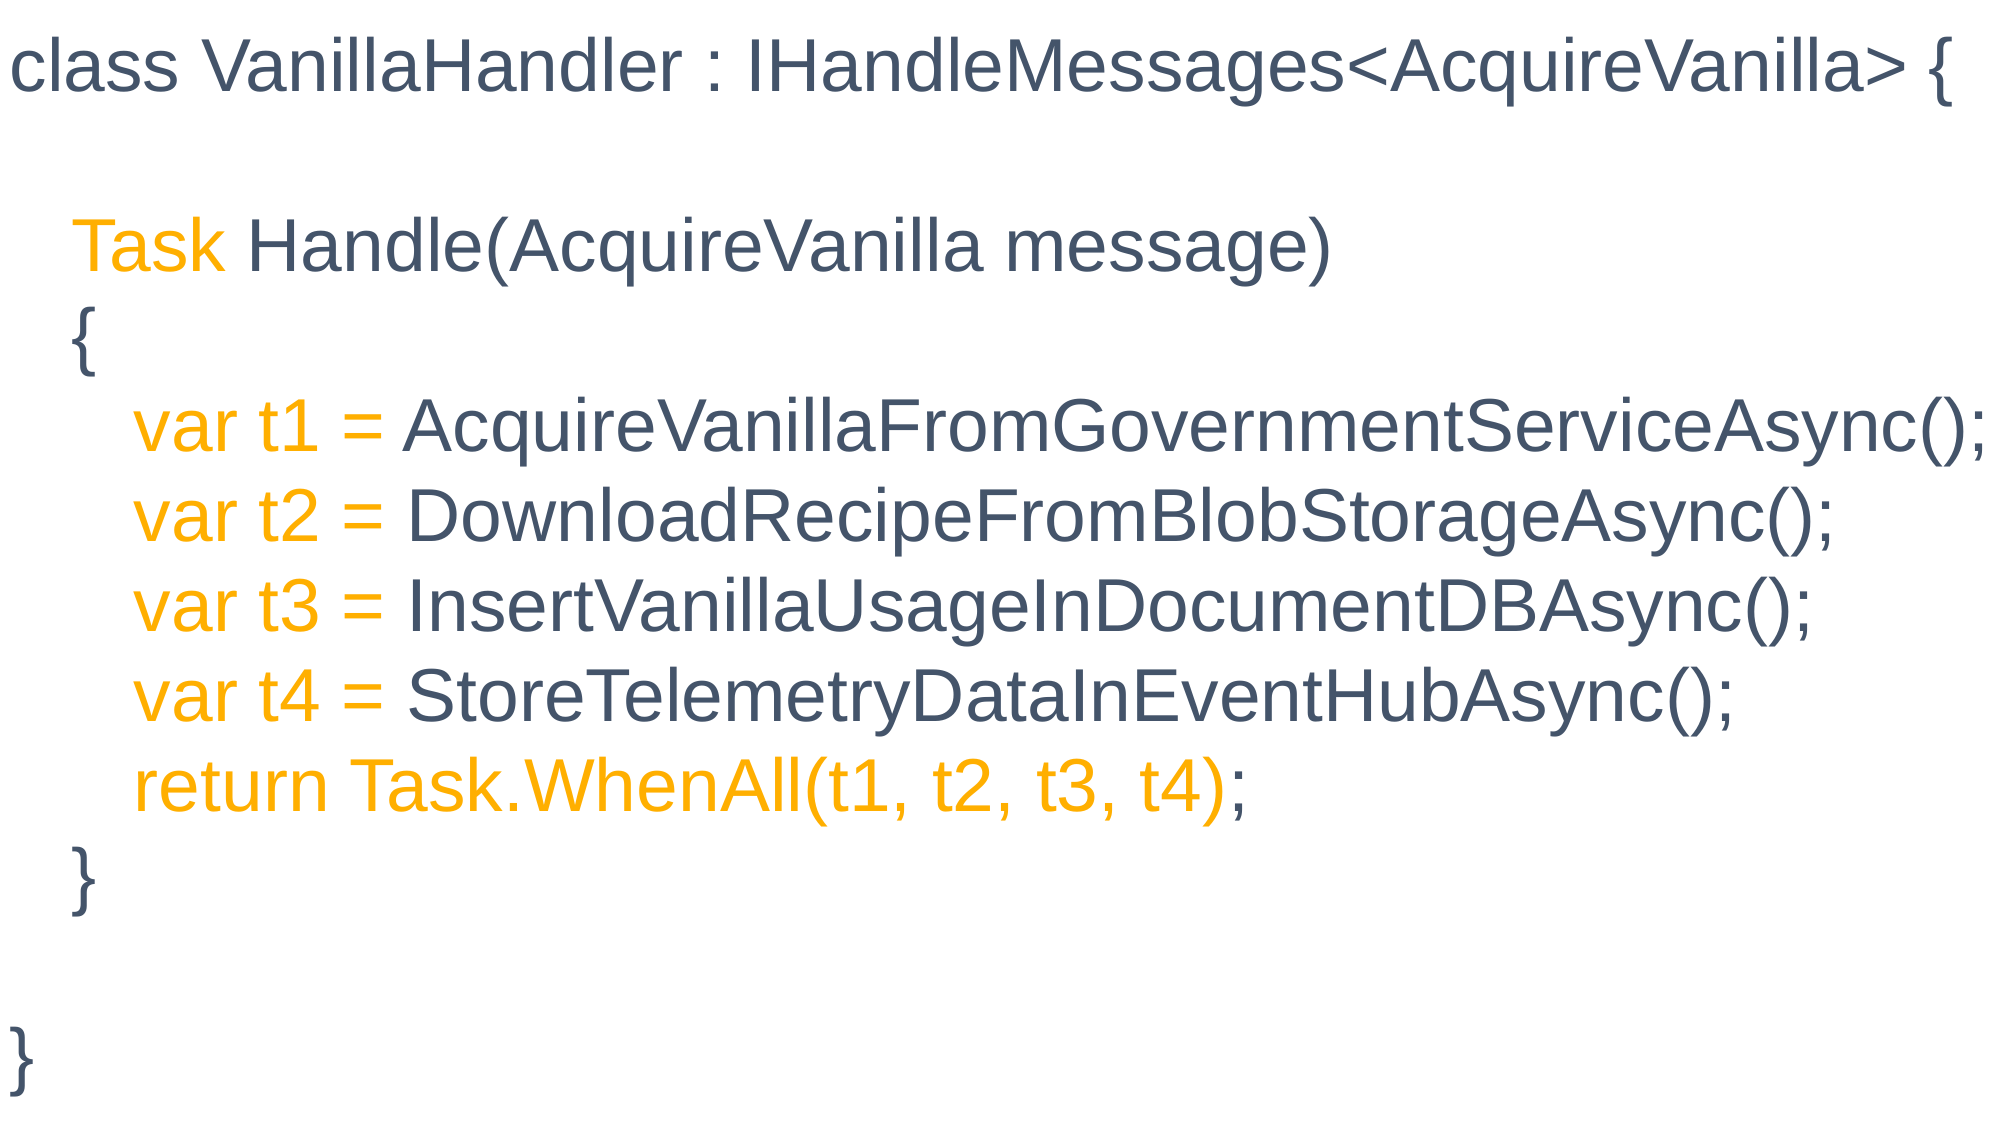

class VanillaHandler : IHandleMessages<AcquireVanilla> {

   Task Handle(AcquireVanilla message)
   {
      var t1 = AcquireVanillaFromGovernmentServiceAsync();
      var t2 = DownloadRecipeFromBlobStorageAsync();
      var t3 = InsertVanillaUsageInDocumentDBAsync();
      var t4 = StoreTelemetryDataInEventHubAsync();
      return Task.WhenAll(t1, t2, t3, t4);
   }

}